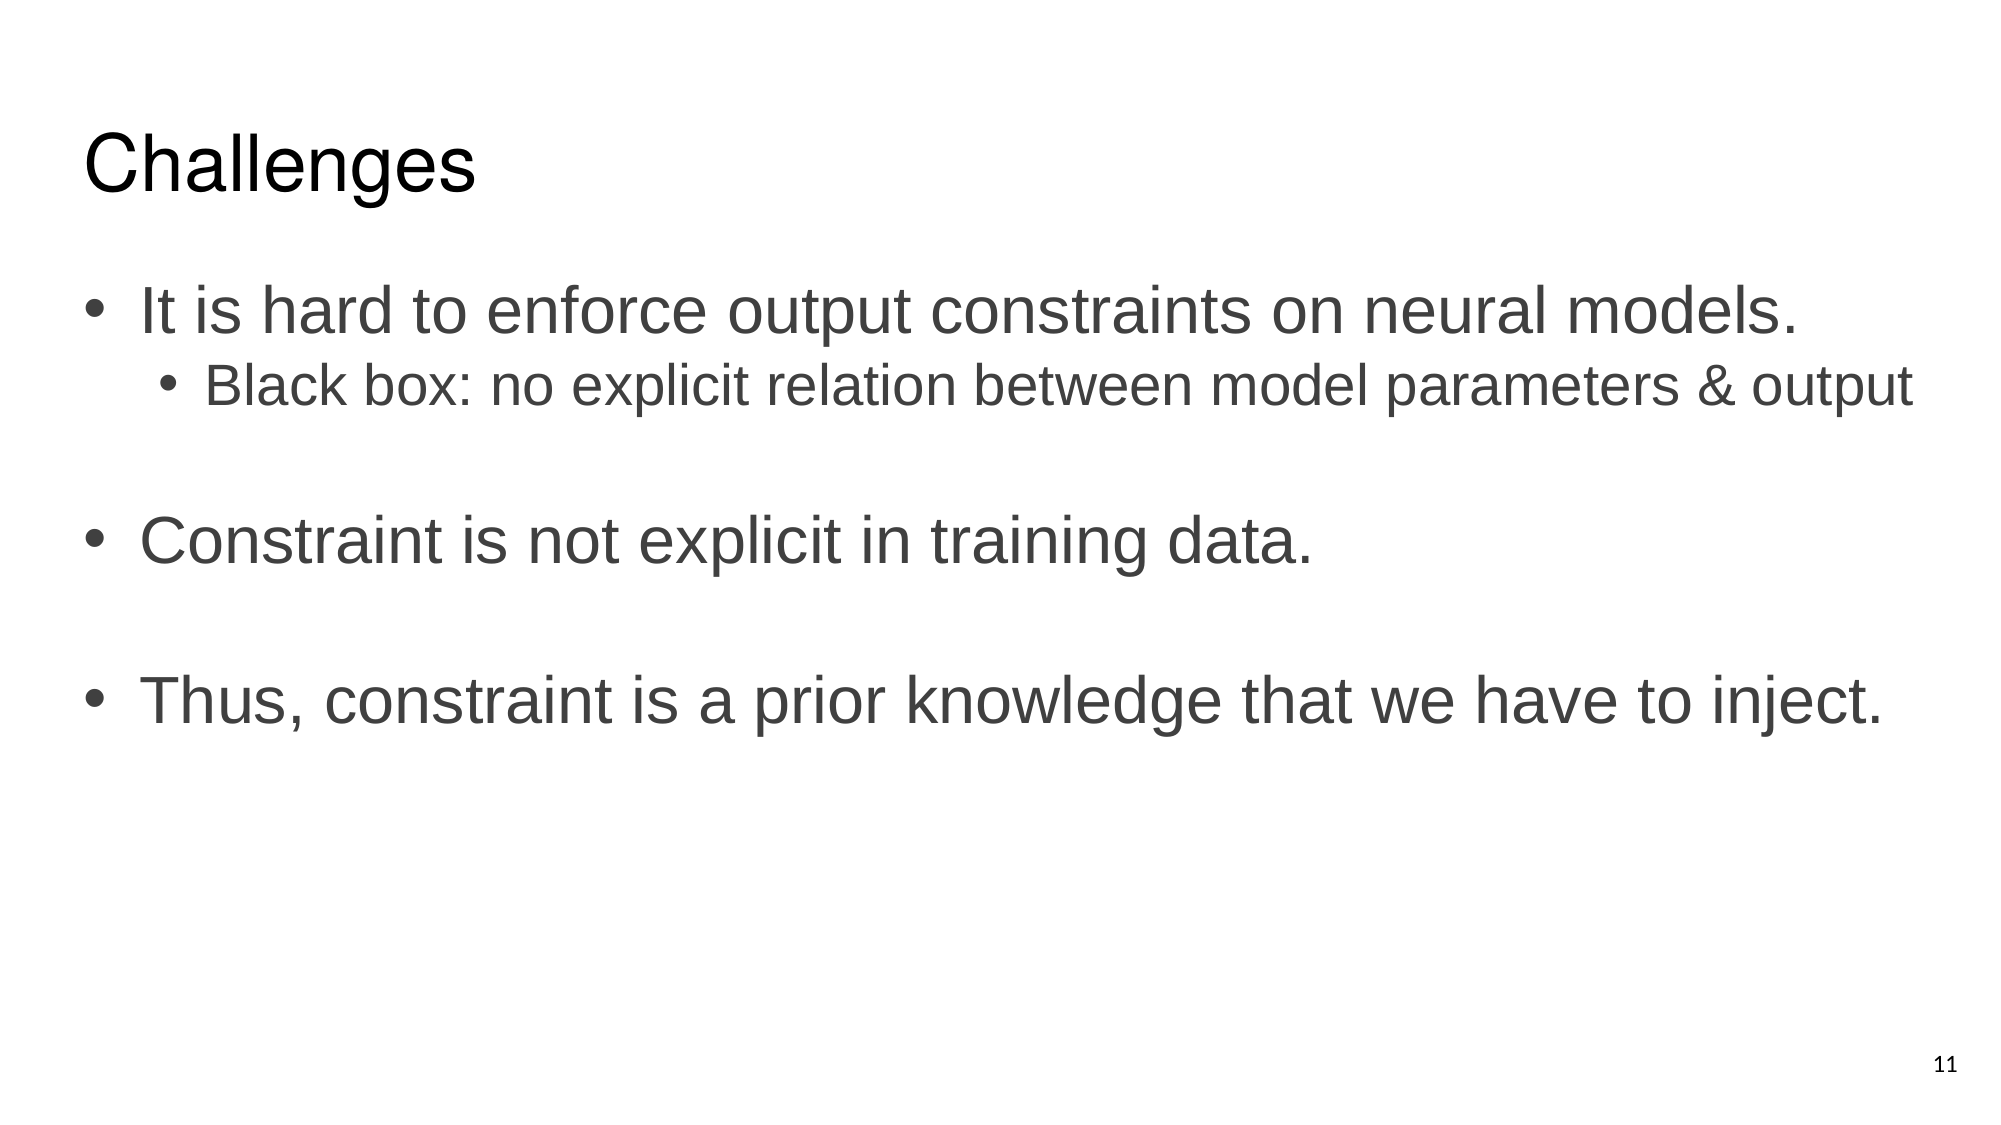

# Challenges
It is hard to enforce output constraints on neural models.
Black box: no explicit relation between model parameters & output

Constraint is not explicit in training data.

Thus, constraint is a prior knowledge that we have to inject.

11